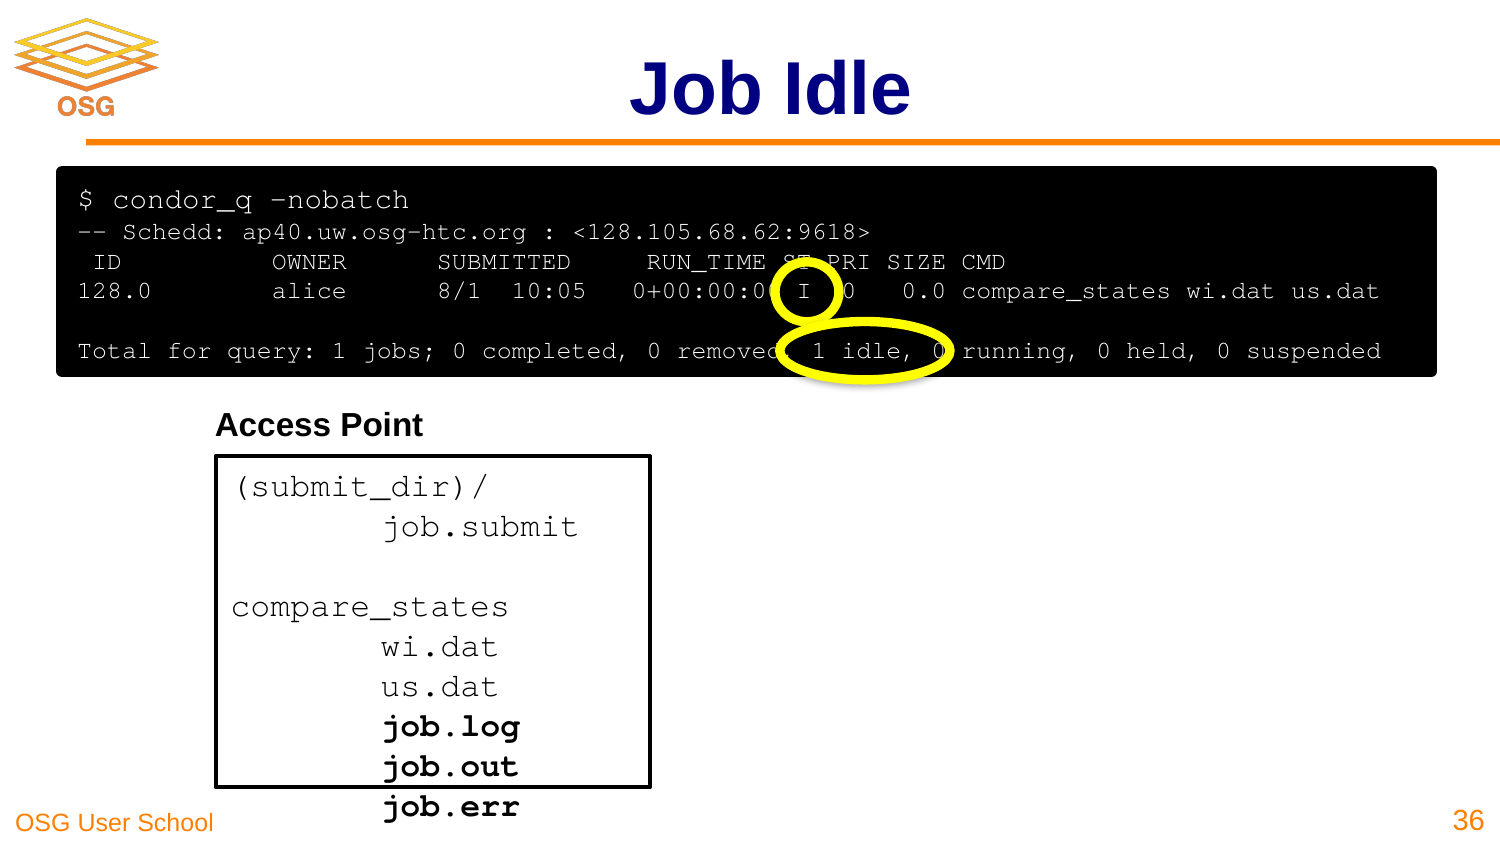

# Job Idle
$ condor_q -nobatch
-- Schedd: ap40.uw.osg-htc.org : <128.105.68.62:9618>
 ID          OWNER      SUBMITTED     RUN_TIME ST PRI SIZE CMD
128.0        alice      8/1  10:05   0+00:00:00 I  0   0.0 compare_states wi.dat us.dat

Total for query: 1 jobs; 0 completed, 0 removed, 1 idle, 0 running, 0 held, 0 suspended

Access Point
(submit_dir)/
	job.submit
	compare_states
	wi.dat
	us.dat
	job.log
	job.out
	job.err
36